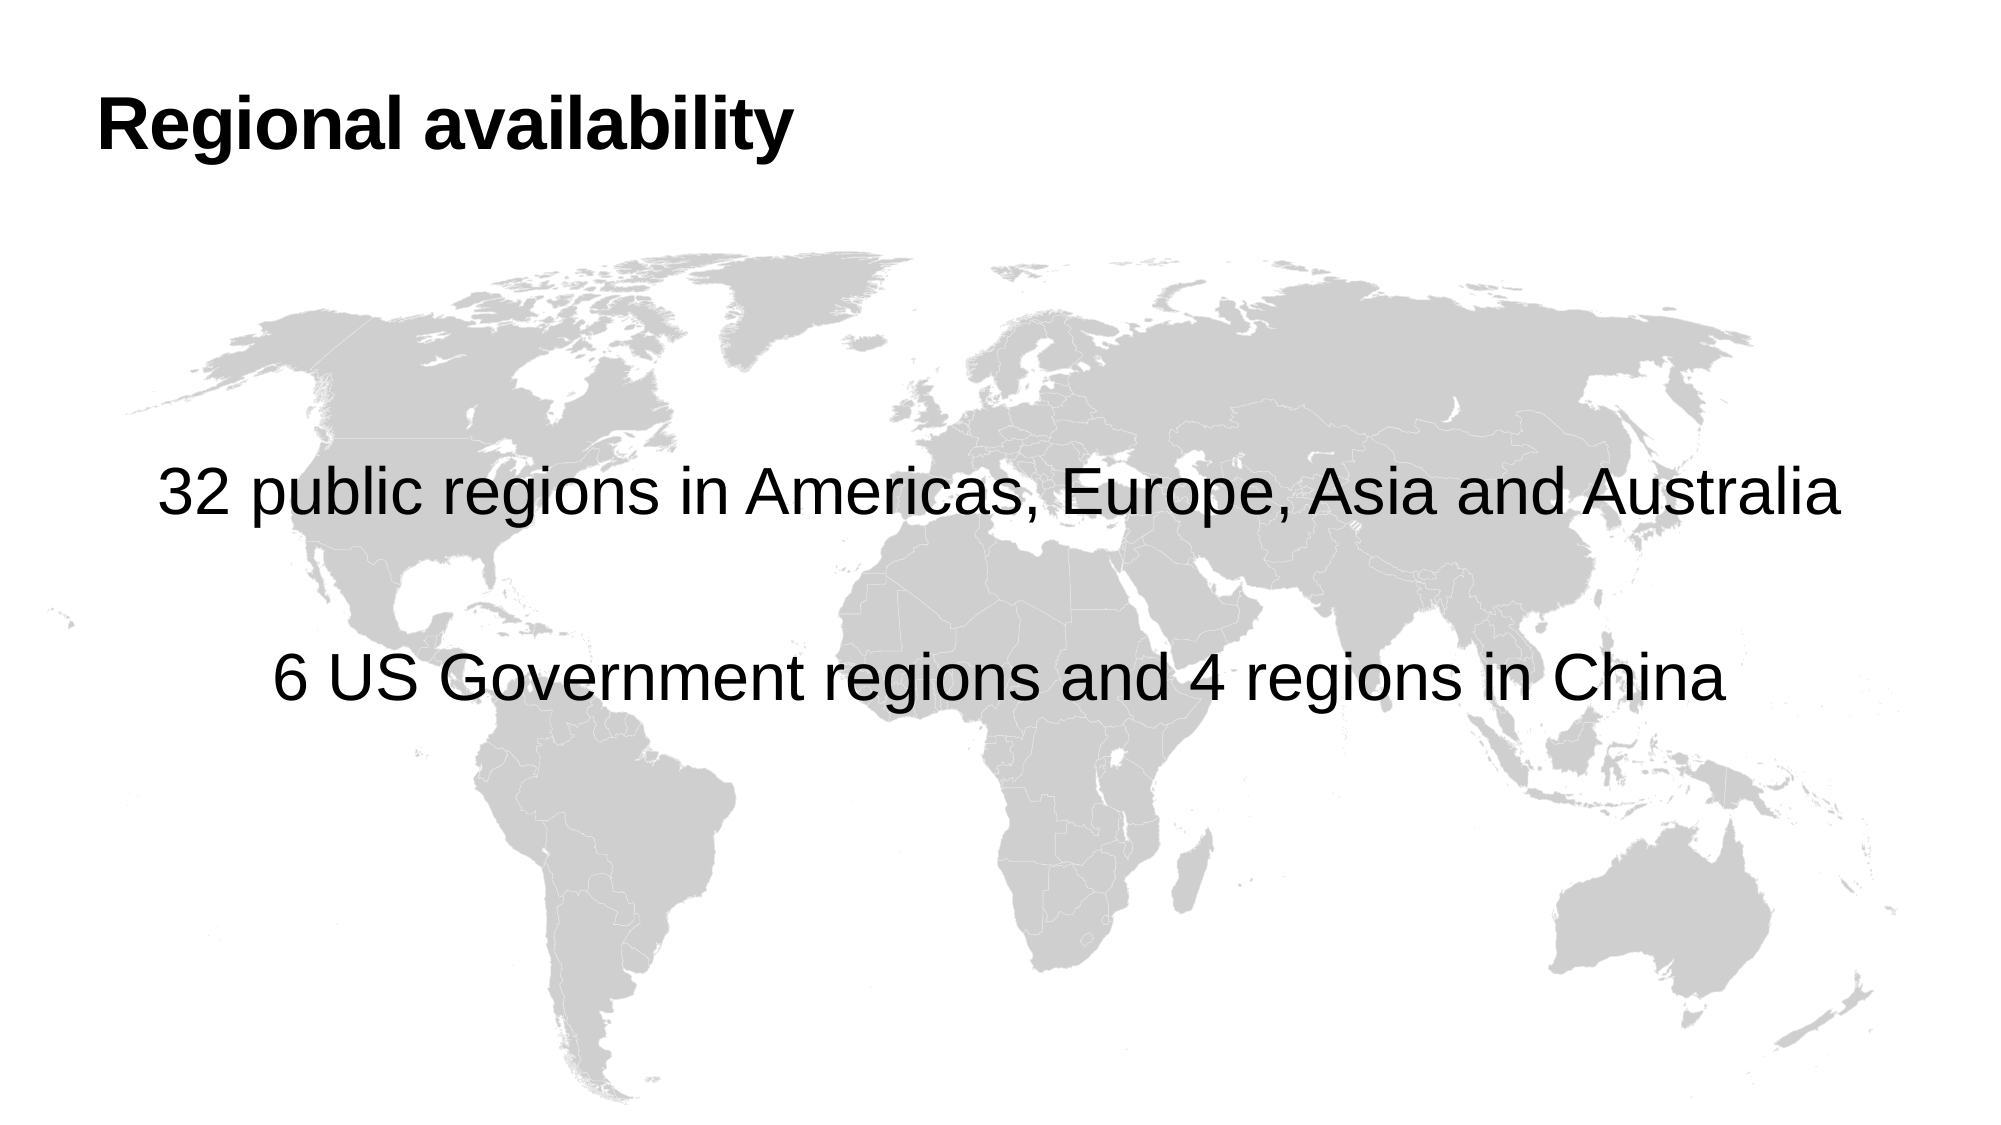

# Regional availability

32 public regions in Americas, Europe, Asia and Australia

6 US Government regions and 4 regions in China